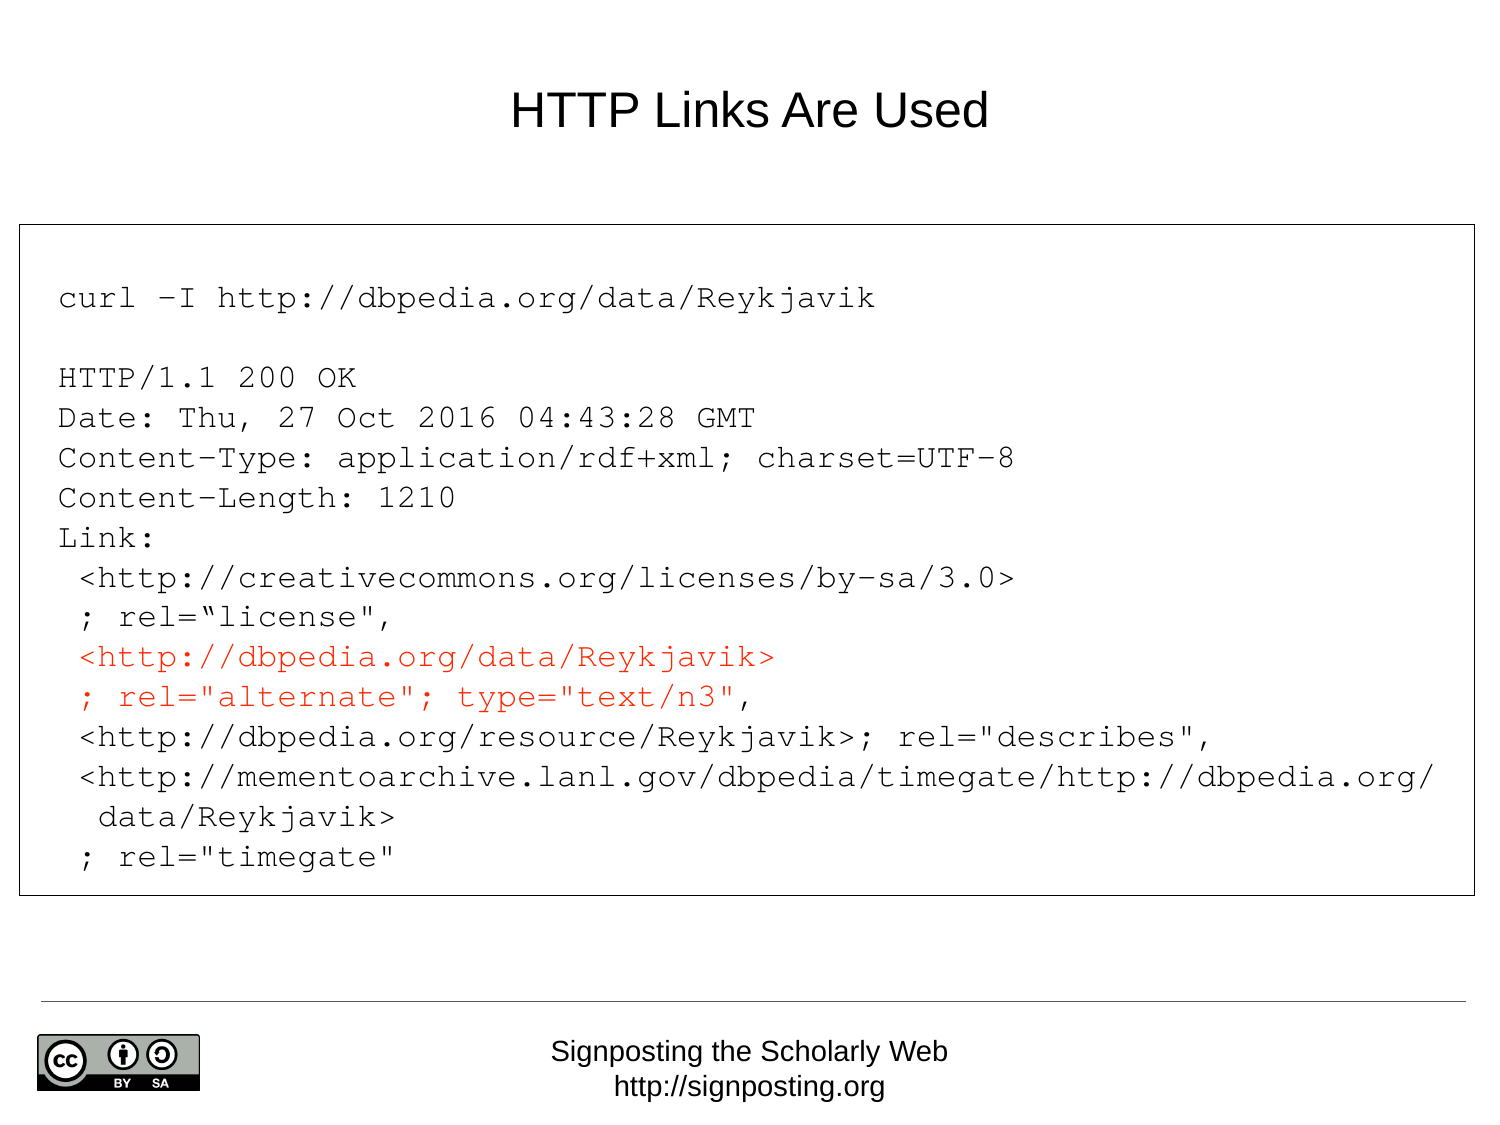

# HTTP Links Are Used

curl –I http://dbpedia.org/data/Reykjavik

HTTP/1.1 200 OK
Date: Thu, 27 Oct 2016 04:43:28 GMT
Content-Type: application/rdf+xml; charset=UTF-8
Content-Length: 1210
Link:
 <http://creativecommons.org/licenses/by-sa/3.0>
 ; rel=“license",
 <http://dbpedia.org/data/Reykjavik>
 ; rel="alternate"; type="text/n3",
 <http://dbpedia.org/resource/Reykjavik>; rel="describes",
 <http://mementoarchive.lanl.gov/dbpedia/timegate/http://dbpedia.org/
  data/Reykjavik>
 ; rel="timegate"